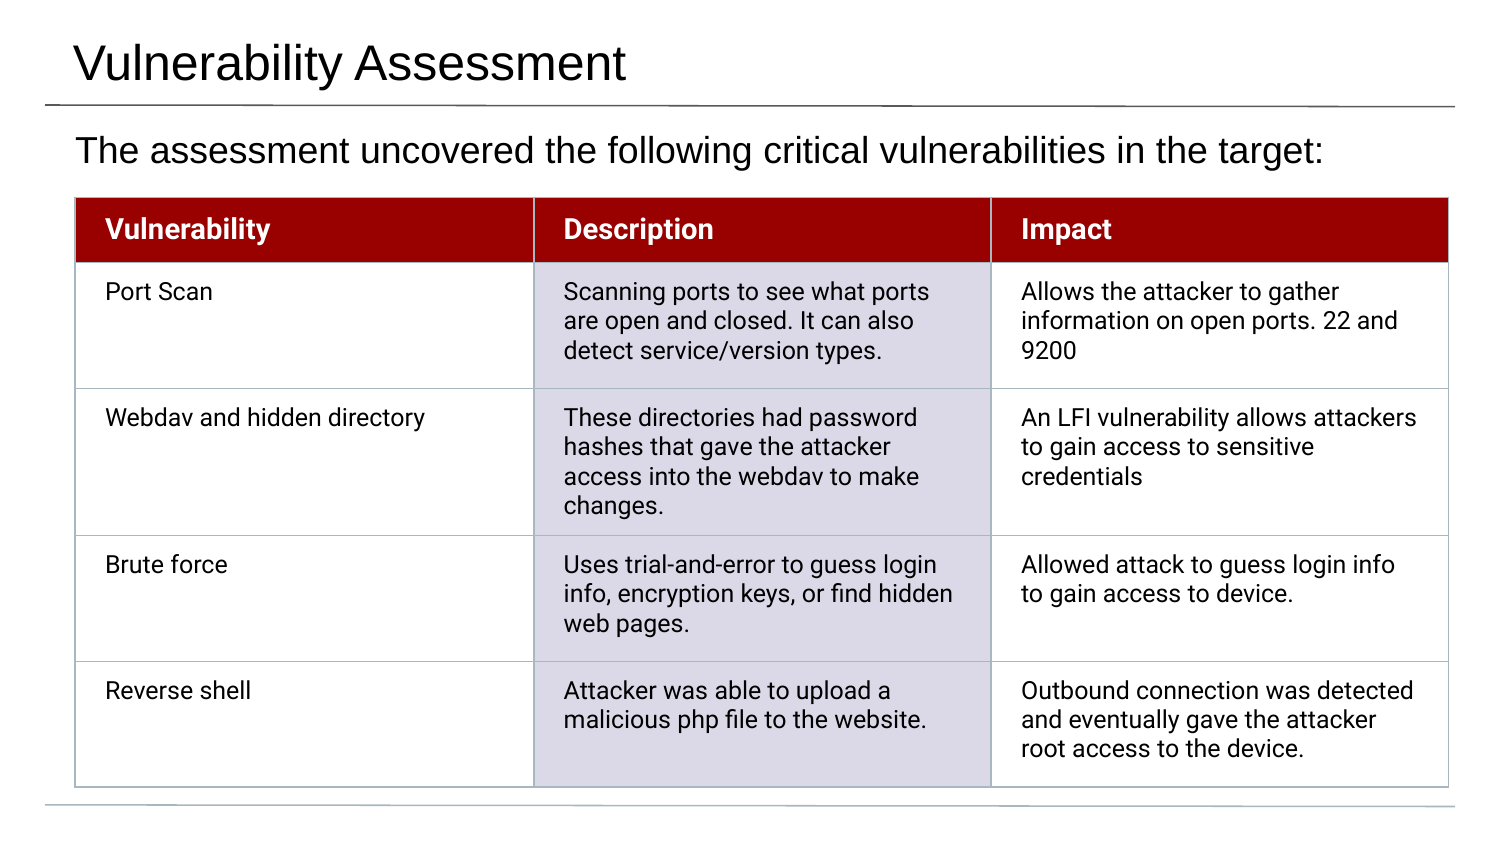

# Vulnerability Assessment
The assessment uncovered the following critical vulnerabilities in the target:
| Vulnerability | Description | Impact |
| --- | --- | --- |
| Port Scan | Scanning ports to see what ports are open and closed. It can also detect service/version types. | Allows the attacker to gather information on open ports. 22 and 9200 |
| Webdav and hidden directory | These directories had password hashes that gave the attacker access into the webdav to make changes. | An LFI vulnerability allows attackers to gain access to sensitive credentials |
| Brute force | Uses trial-and-error to guess login info, encryption keys, or find hidden web pages. | Allowed attack to guess login info to gain access to device. |
| Reverse shell | Attacker was able to upload a malicious php file to the website. | Outbound connection was detected and eventually gave the attacker root access to the device. |